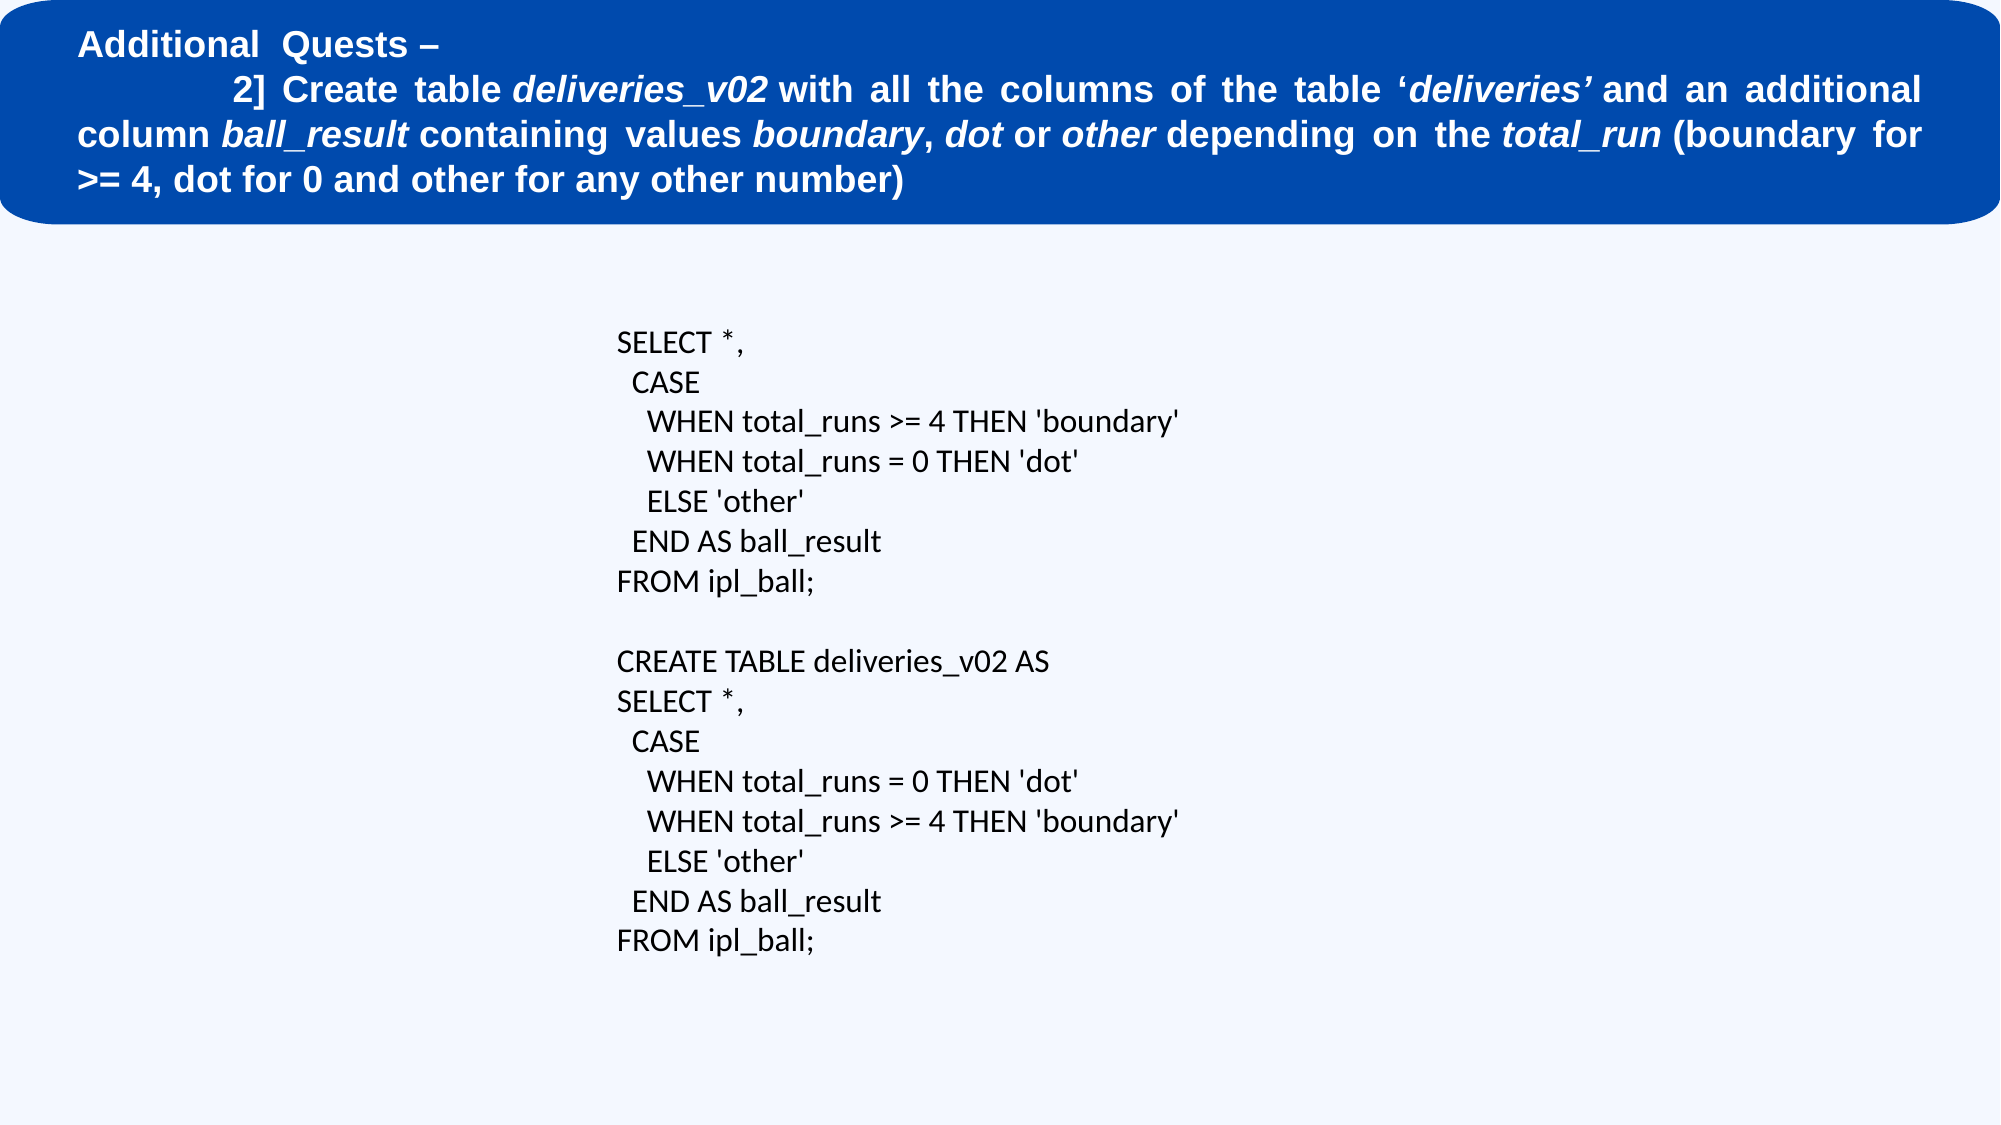

Additional  Quests –
 	2] Create table deliveries_v02 with all the columns of the table ‘deliveries’ and an additional column ball_result containing values boundary, dot or other depending on the total_run (boundary for >= 4, dot for 0 and other for any other number)

SELECT *,
  CASE
    WHEN total_runs >= 4 THEN 'boundary'
    WHEN total_runs = 0 THEN 'dot'
    ELSE 'other'
  END AS ball_result
FROM ipl_ball;

CREATE TABLE deliveries_v02 AS
SELECT *,
  CASE
    WHEN total_runs = 0 THEN 'dot'
    WHEN total_runs >= 4 THEN 'boundary'
    ELSE 'other'
  END AS ball_result
FROM ipl_ball;